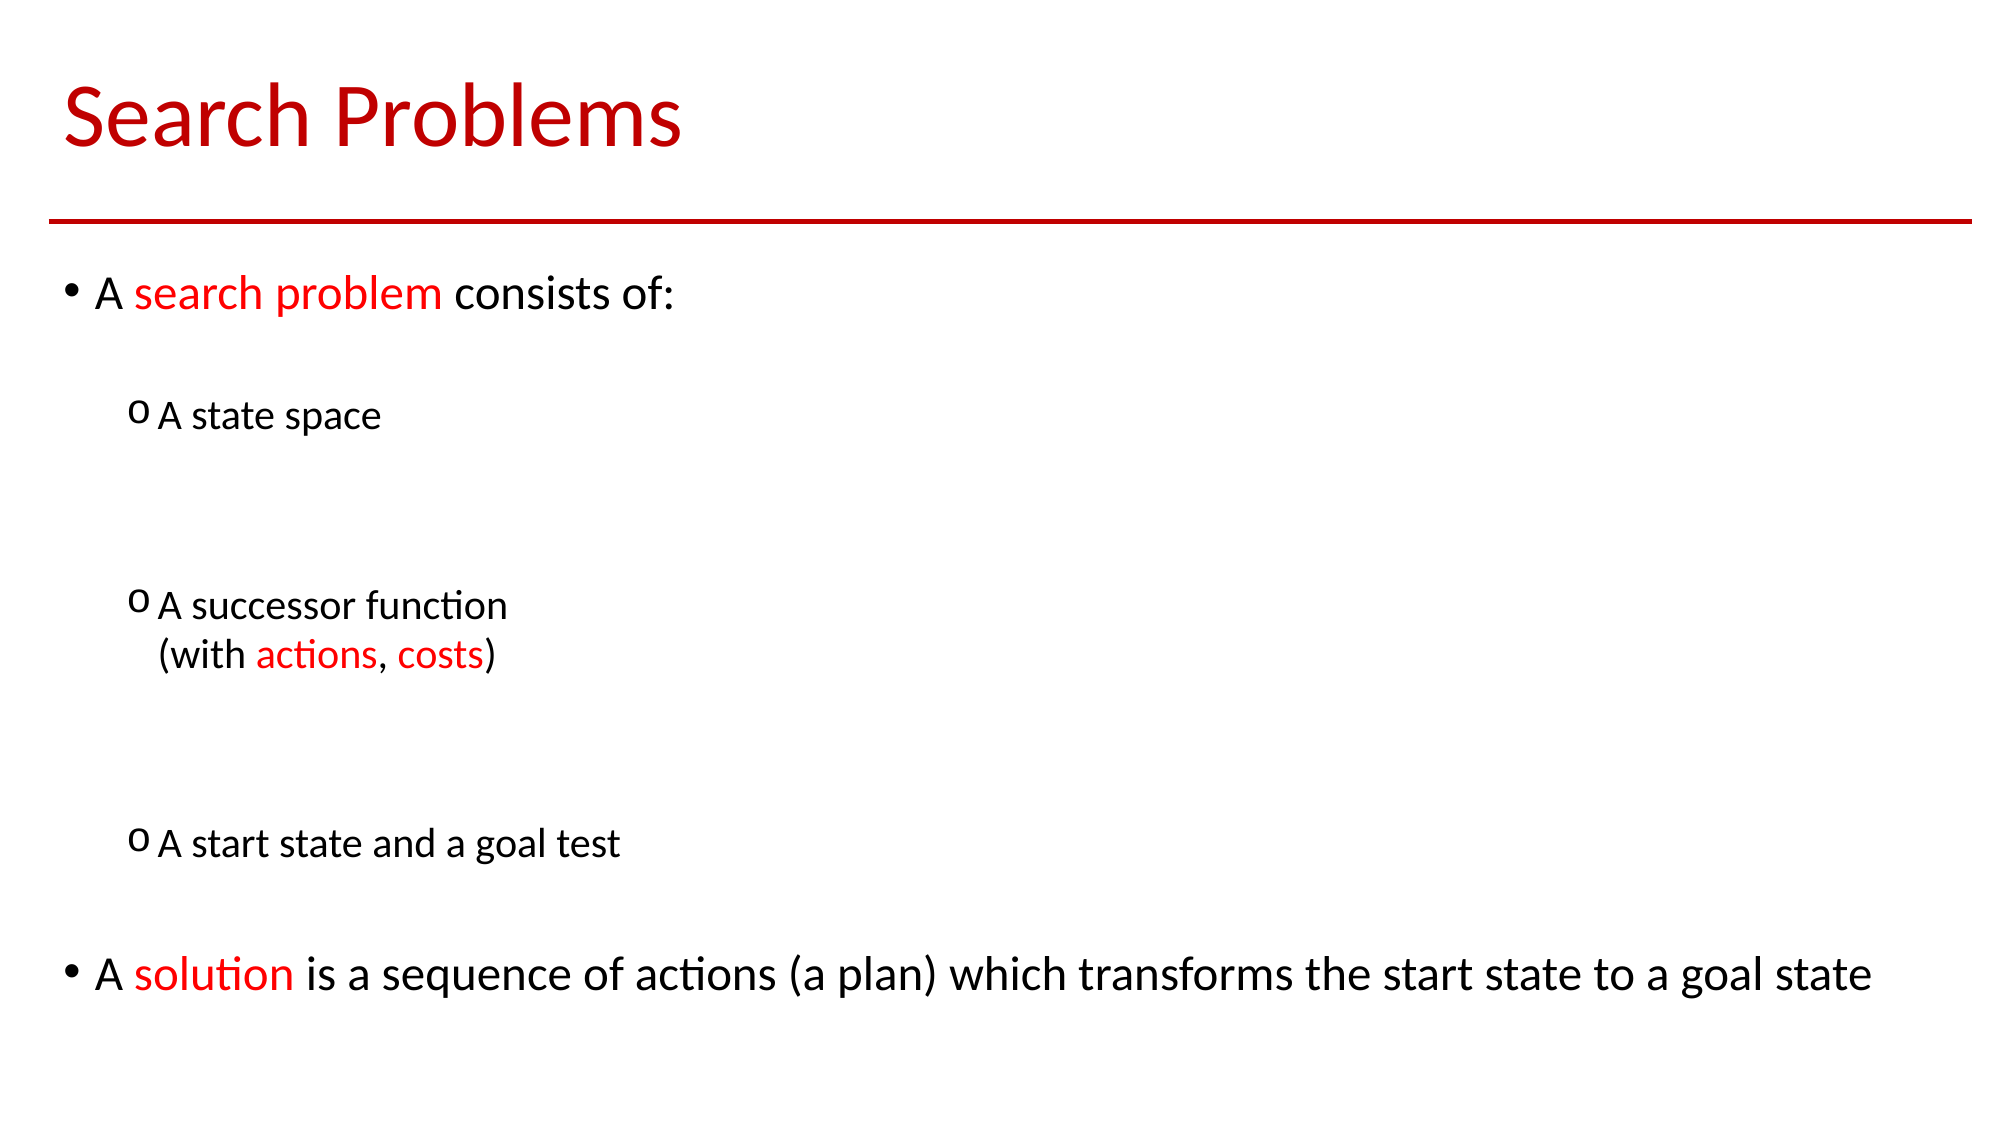

# Search Problems
A search problem consists of:

A state space

A successor function
	(with actions, costs)

A start state and a goal test

A solution is a sequence of actions (a plan) which transforms the start state to a goal state